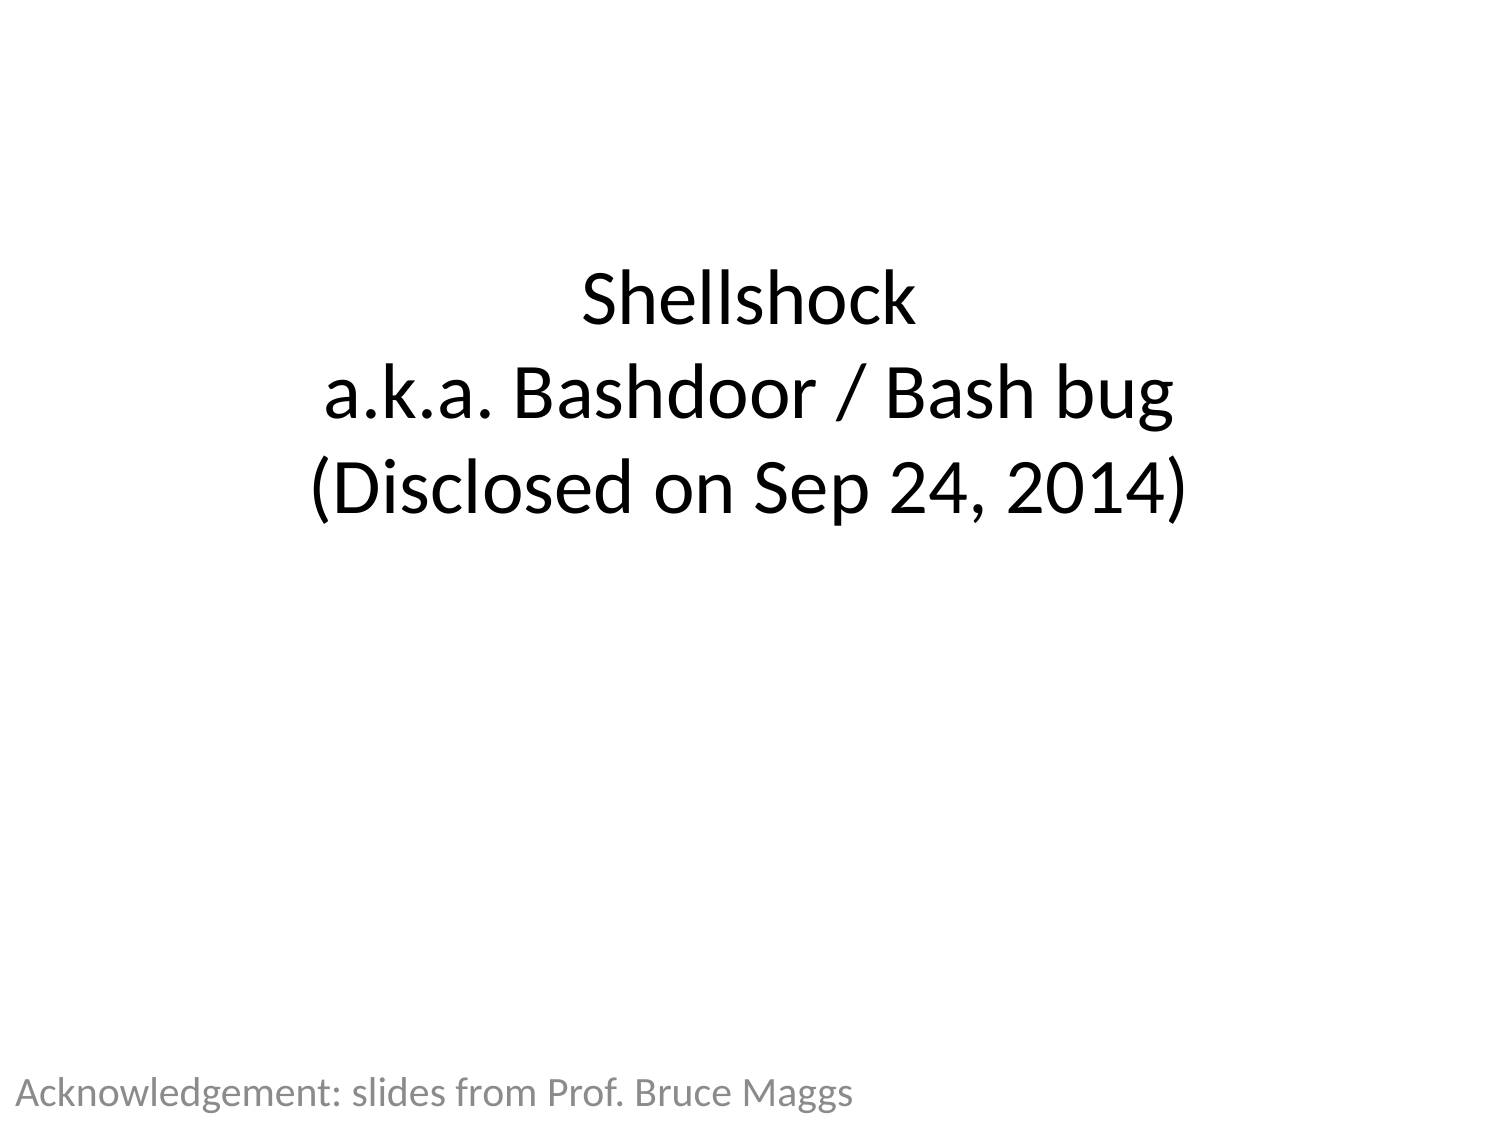

# Shellshock a.k.a. Bashdoor / Bash bug (Disclosed on Sep 24, 2014)
Acknowledgement: slides from Prof. Bruce Maggs